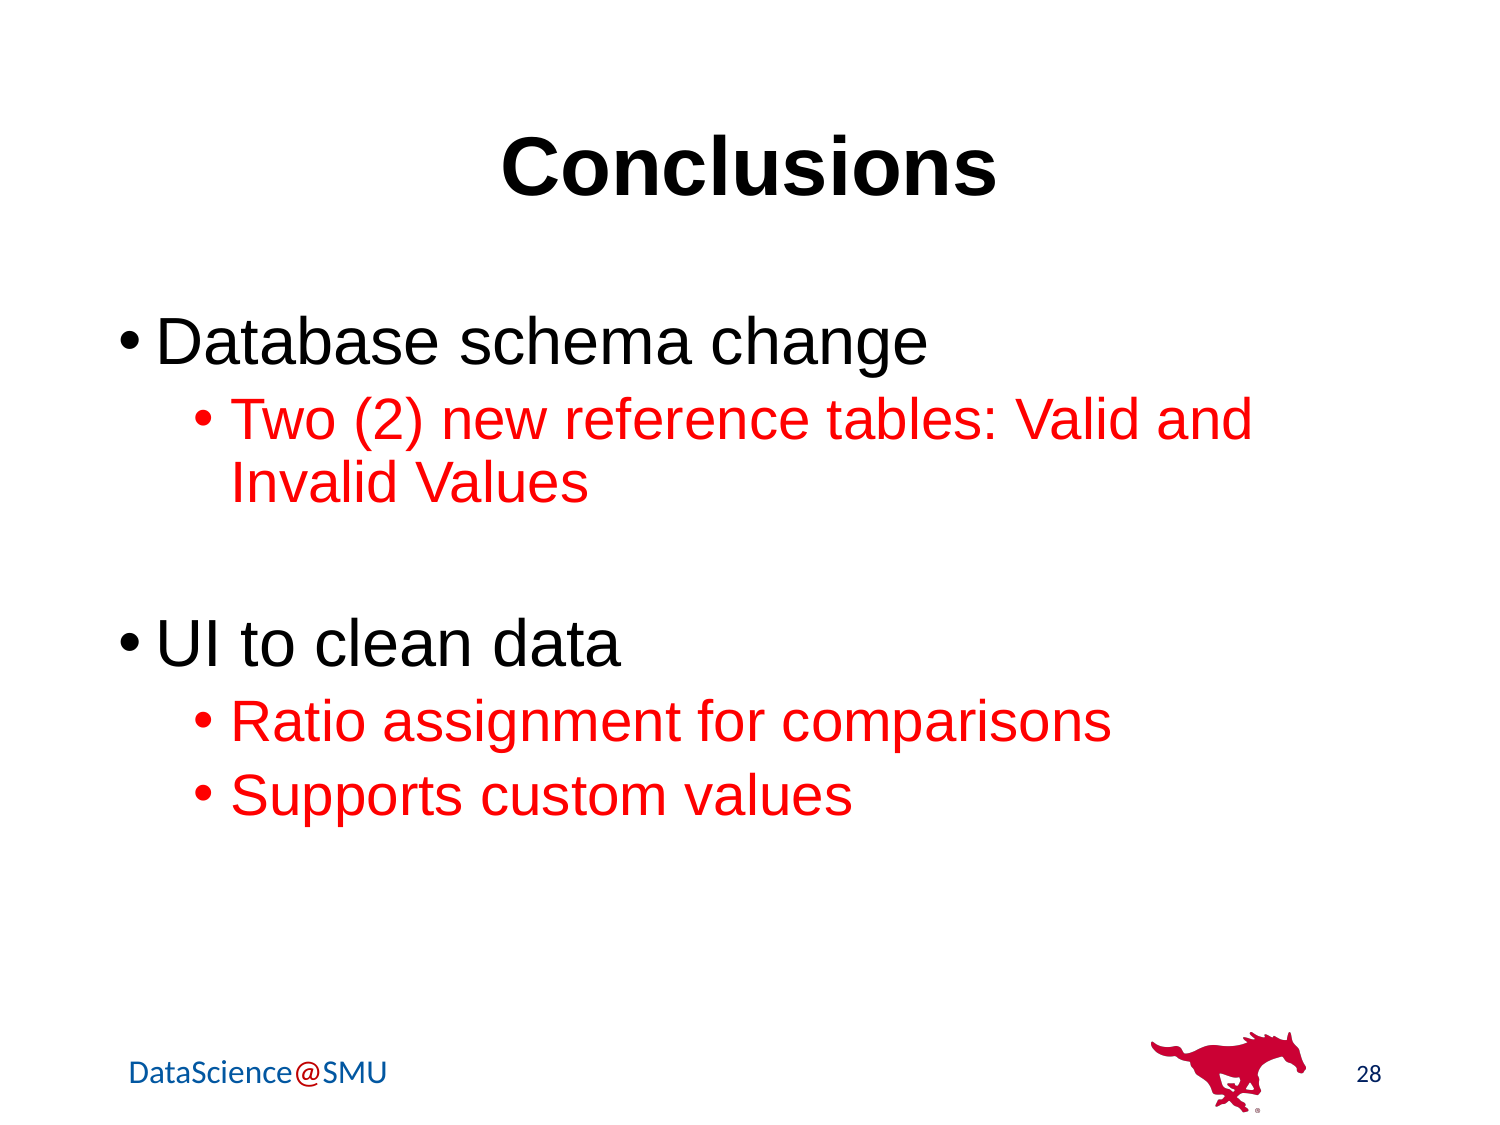

# Conclusions
Database schema change
Two (2) new reference tables: Valid and Invalid Values

UI to clean data
Ratio assignment for comparisons
Supports custom values

28